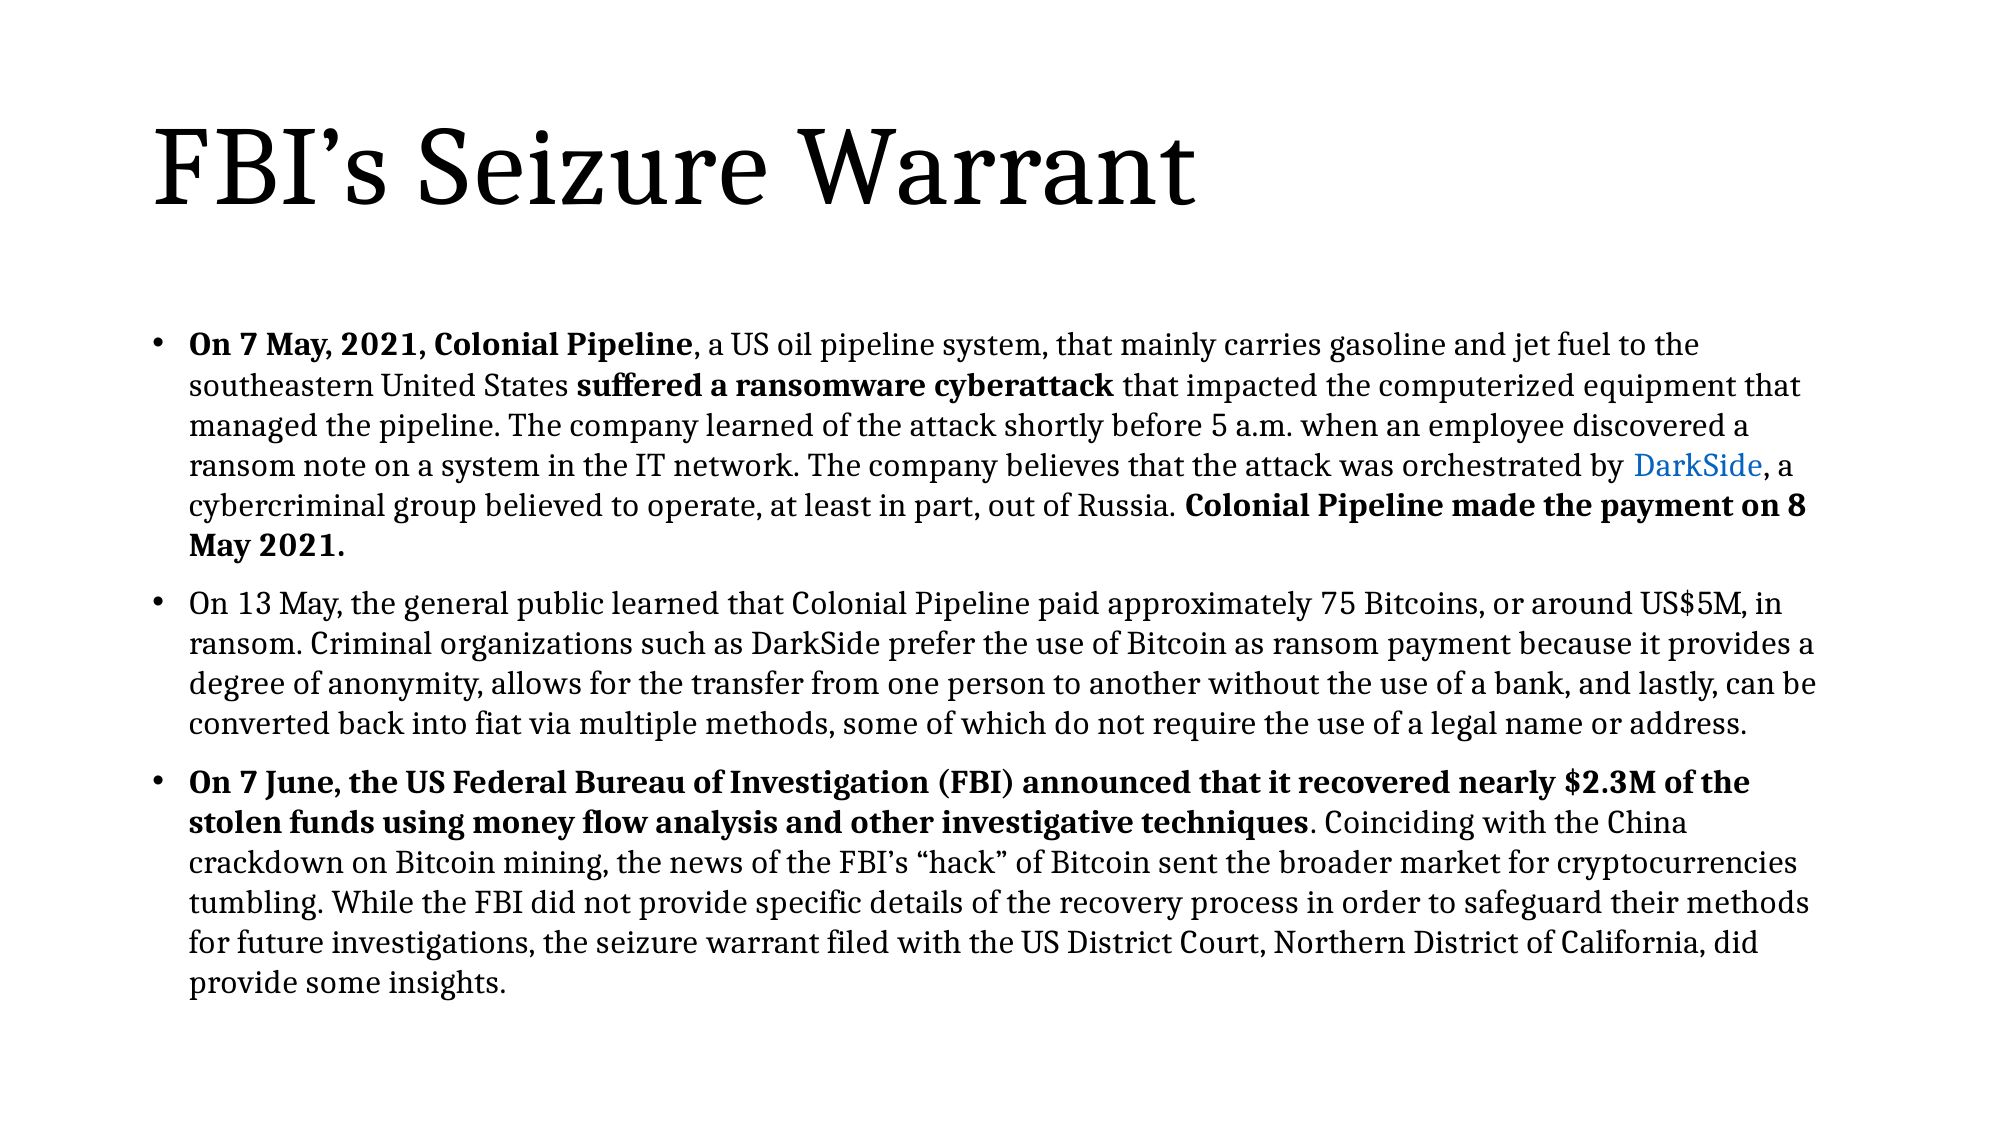

# FBI’s Seizure Warrant
On 7 May, 2021, Colonial Pipeline, a US oil pipeline system, that mainly carries gasoline and jet fuel to the southeastern United States suffered a ransomware cyberattack that impacted the computerized equipment that managed the pipeline. The company learned of the attack shortly before 5 a.m. when an employee discovered a ransom note on a system in the IT network. The company believes that the attack was orchestrated by DarkSide, a cybercriminal group believed to operate, at least in part, out of Russia. Colonial Pipeline made the payment on 8 May 2021.
On 13 May, the general public learned that Colonial Pipeline paid approximately 75 Bitcoins, or around US$5M, in ransom. Criminal organizations such as DarkSide prefer the use of Bitcoin as ransom payment because it provides a degree of anonymity, allows for the transfer from one person to another without the use of a bank, and lastly, can be converted back into fiat via multiple methods, some of which do not require the use of a legal name or address.
On 7 June, the US Federal Bureau of Investigation (FBI) announced that it recovered nearly $2.3M of the stolen funds using money flow analysis and other investigative techniques. Coinciding with the China crackdown on Bitcoin mining, the news of the FBI’s “hack” of Bitcoin sent the broader market for cryptocurrencies tumbling. While the FBI did not provide specific details of the recovery process in order to safeguard their methods for future investigations, the seizure warrant filed with the US District Court, Northern District of California, did provide some insights.